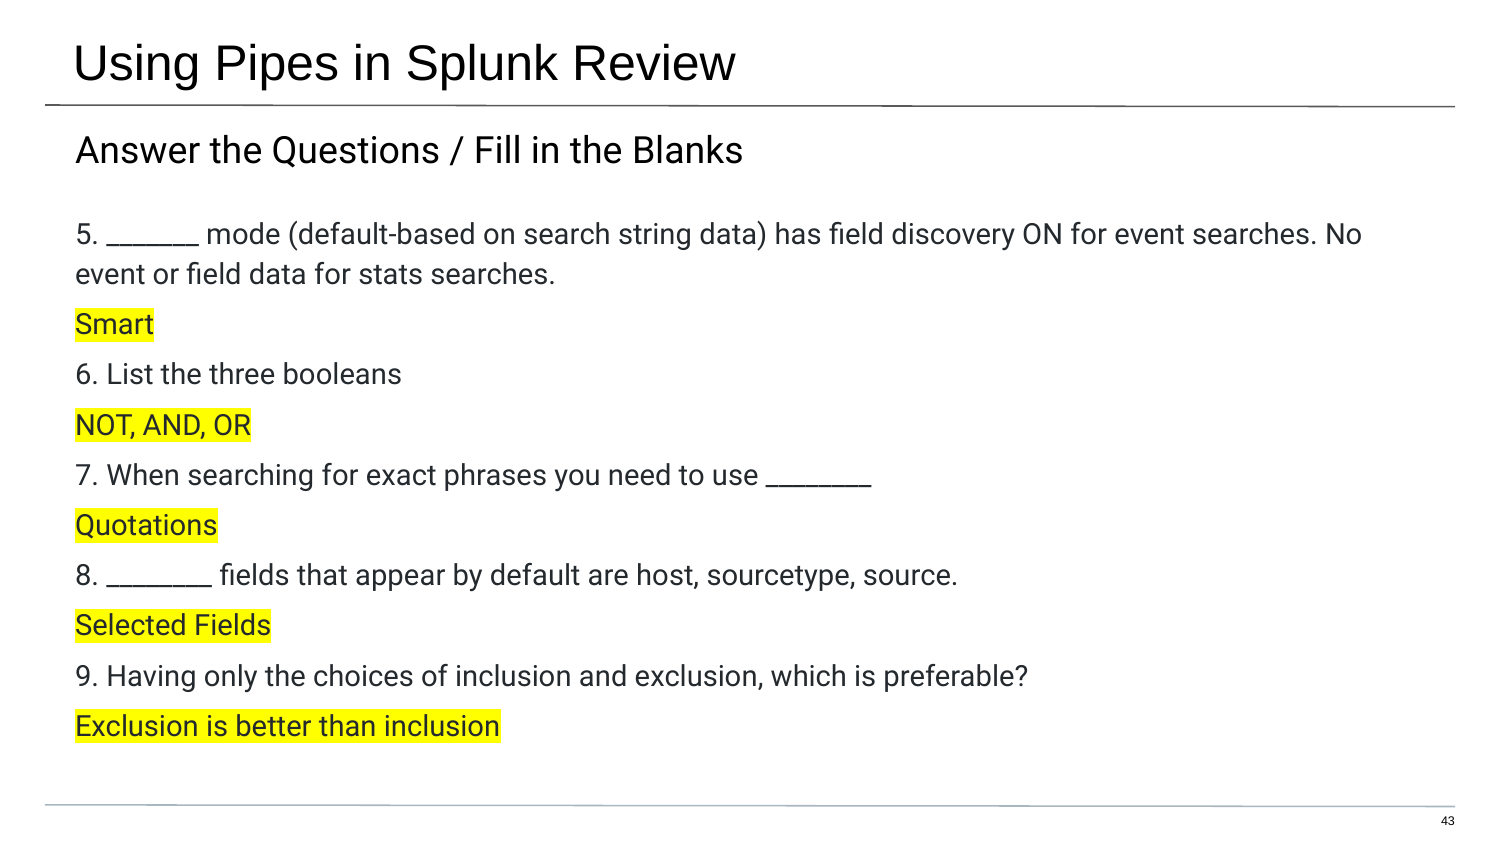

# Using Pipes in Splunk Review
Answer the Questions / Fill in the Blanks
5. _______ mode (default-based on search string data) has field discovery ON for event searches. No event or field data for stats searches.
Smart
6. List the three booleans
NOT, AND, OR
7. When searching for exact phrases you need to use ________
Quotations
8. ________ fields that appear by default are host, sourcetype, source.
Selected Fields
9. Having only the choices of inclusion and exclusion, which is preferable?
Exclusion is better than inclusion

43